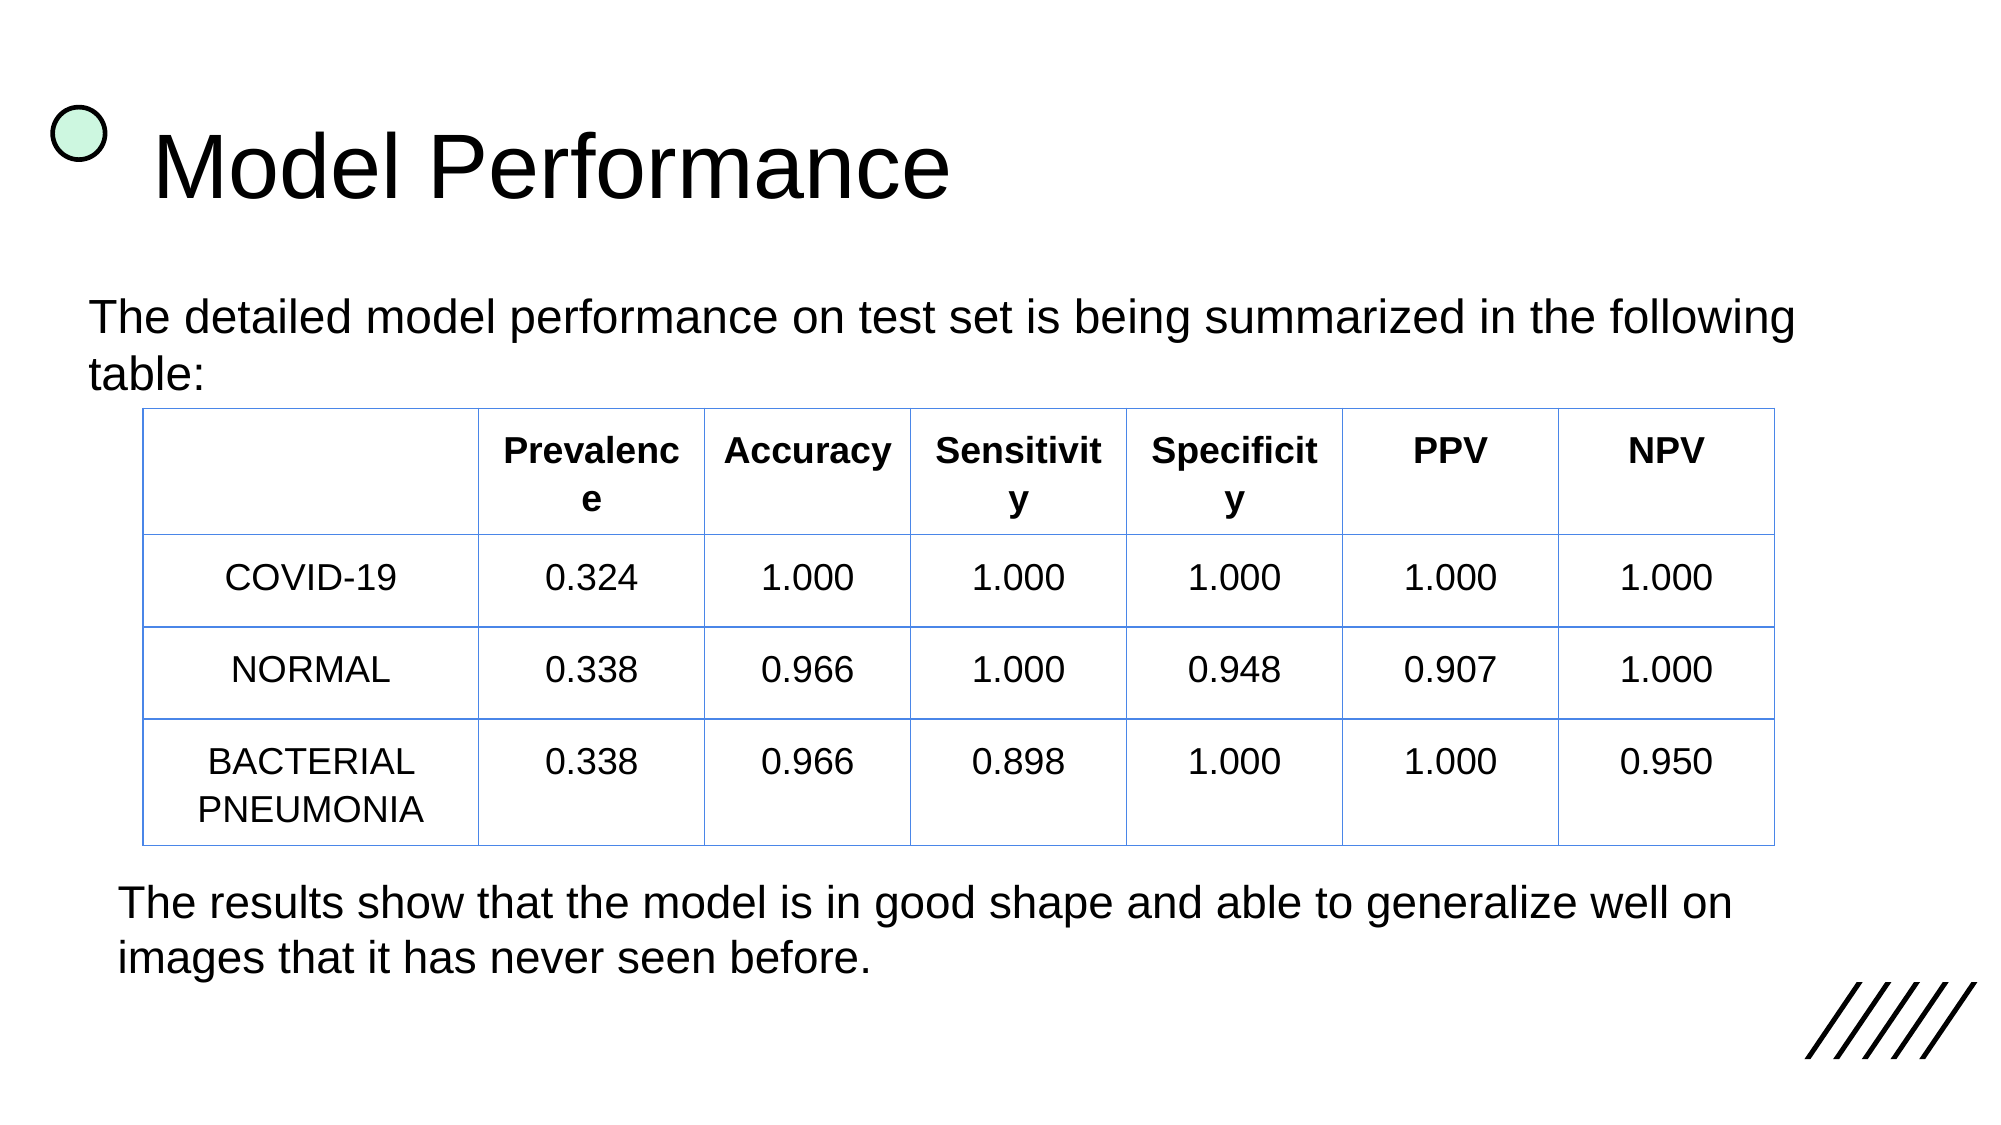

# Model Performance
The detailed model performance on test set is being summarized in the following table:
|  | Prevalence | Accuracy | Sensitivity | Specificity | PPV | NPV |
| --- | --- | --- | --- | --- | --- | --- |
| COVID-19 | 0.324 | 1.000 | 1.000 | 1.000 | 1.000 | 1.000 |
| NORMAL | 0.338 | 0.966 | 1.000 | 0.948 | 0.907 | 1.000 |
| BACTERIAL PNEUMONIA | 0.338 | 0.966 | 0.898 | 1.000 | 1.000 | 0.950 |
The results show that the model is in good shape and able to generalize well on images that it has never seen before.